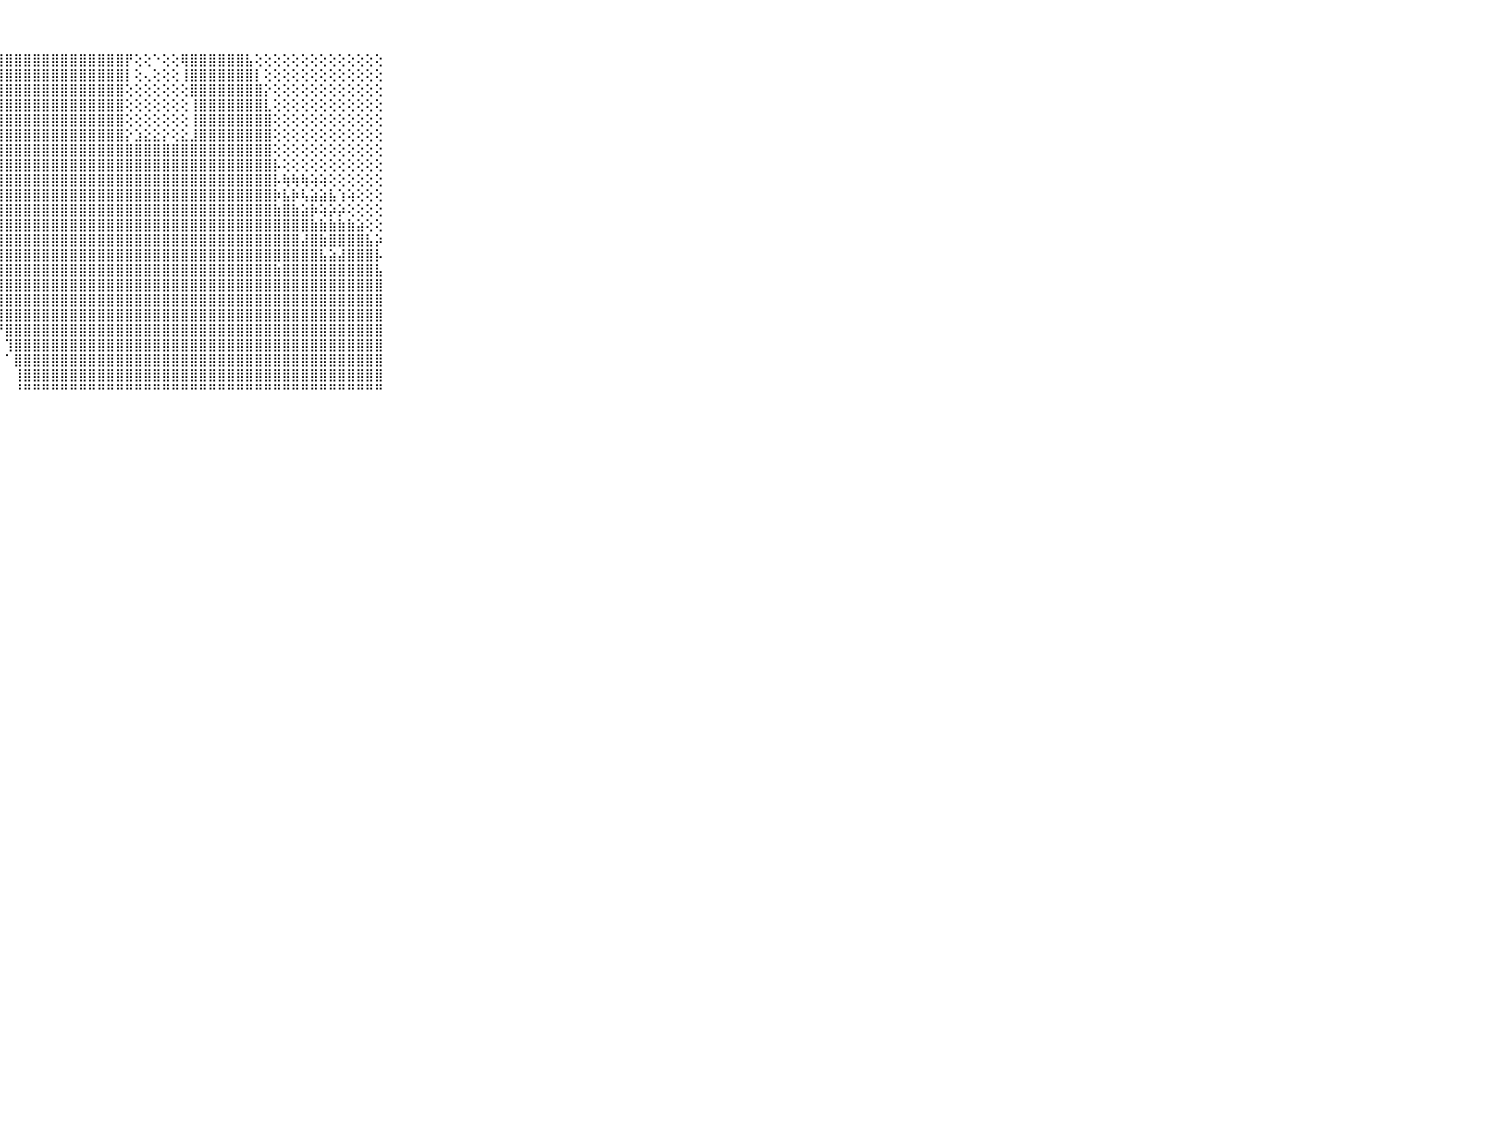

⠀⠀⠀⠀⠀⠀⠀⠀⠀⠀⠀⣿⣿⣿⣿⣿⣿⣿⣿⣿⣿⣿⣿⣿⣿⣿⣿⣿⣿⣿⣿⣿⣿⣿⣿⣿⣿⣿⣿⣿⣿⡟⢕⢕⠑⢕⢕⢿⣿⣿⣿⣿⣿⣿⣧⢕⢕⢕⢕⢕⢕⢕⢕⢕⢕⢕⢕⢕⢕⠀⠀⠀⠀⠀⠀⠀⠀⠀⠀⠀⠀
⠀⠀⠀⠀⠀⠀⠀⠀⠀⠀⠀⣿⣿⣿⣿⣿⣿⣿⣿⣿⣿⣿⣿⣿⣿⣿⣿⣿⣿⣿⣿⣿⣿⣿⣿⣿⣿⣿⣿⣿⣿⡇⢕⢄⢕⢕⢕⢸⣿⣿⣿⣿⣿⣿⣿⡇⢕⢕⢕⢕⢕⢕⢕⢕⢕⢕⢕⢕⢕⠀⠀⠀⠀⠀⠀⠀⠀⠀⠀⠀⠀
⠀⠀⠀⠀⠀⠀⠀⠀⠀⠀⠀⣿⢿⢿⢟⢟⢟⢻⢿⡿⣿⣿⣿⣿⣿⣿⣿⣿⣿⣿⣿⣿⣿⣿⣿⣿⣿⣿⣿⣿⣿⢕⢕⢕⢕⢕⢕⢕⣿⣿⣿⣿⣿⣿⣿⣿⡕⢕⢕⢕⢕⢕⢕⢕⢕⢕⢕⢕⢕⠀⠀⠀⠀⠀⠀⠀⠀⠀⠀⠀⠀
⠀⠀⠀⠀⠀⠀⠀⠀⠀⠀⠀⠑⠀⢔⡕⢕⢱⣵⡵⣷⢷⢾⣿⣿⣿⣿⣿⣿⣿⣿⣿⣿⣿⣿⣿⣿⣿⣿⣿⣿⣿⢕⢕⢕⢕⢕⢕⢕⢸⣿⣿⣿⣿⣿⣿⣿⣇⢕⢕⢕⢕⢕⢕⢕⢕⢕⢕⢕⢕⠀⠀⠀⠀⠀⠀⠀⠀⠀⠀⠀⠀
⠀⠀⠀⠀⠀⠀⠀⠀⠀⠀⠀⠀⢑⢇⣽⡕⢟⢟⠙⢕⢕⢕⣻⣿⣿⣿⣿⣿⣿⣿⣿⣿⣿⣿⣿⣿⣿⣿⣿⣿⣿⢕⢕⢕⢕⢕⢕⢕⢸⣿⣿⣿⣿⣿⣿⣿⣿⢕⢕⢕⢕⢕⢕⢕⢕⢕⢕⢕⢕⠀⠀⠀⠀⠀⠀⠀⠀⠀⠀⠀⠀
⠀⠀⠀⠀⠀⠀⠀⠀⠀⠀⠀⠀⠕⢵⢜⠑⠀⠀⢔⣵⣾⣿⣿⣿⣿⣿⣿⣿⣿⣿⣿⣿⣿⣿⣿⣿⣿⣿⣿⣿⣿⡕⣱⣕⣕⡕⢕⣕⣸⣿⣿⣿⣿⣿⣿⣿⣿⢕⢕⢕⢕⢕⢕⢕⢕⢕⢕⢕⢕⠀⠀⠀⠀⠀⠀⠀⠀⠀⠀⠀⠀
⠀⠀⠀⠀⠀⠀⠀⠀⠀⠀⠀⢱⢕⢔⢔⢕⣔⣕⣕⣿⣿⣿⣿⣿⣿⣿⣿⣿⣿⣿⣿⣿⣿⣿⣿⣿⣿⣿⣿⣿⣿⣿⣿⣿⣿⣿⣿⣿⣿⣿⣿⣿⣿⣿⣿⣿⣿⢕⢕⢕⢕⢕⢕⢕⢕⢕⢕⢕⢕⠀⠀⠀⠀⠀⠀⠀⠀⠀⠀⠀⠀
⠀⠀⠀⠀⠀⠀⠀⠀⠀⠀⠀⣱⣵⣷⣿⣿⣿⣿⣿⣿⣿⣿⣿⣿⣿⣿⣿⣿⣿⣿⣿⣿⣿⣿⣿⣿⣿⣿⣿⣿⣿⣿⣿⣿⣿⣿⣿⣿⣿⣿⣿⣿⣿⣿⣿⣿⣿⡧⢕⢕⢕⢕⢕⢕⢕⢕⢕⢕⢕⠀⠀⠀⠀⠀⠀⠀⠀⠀⠀⠀⠀
⠀⠀⠀⠀⠀⠀⠀⠀⠀⠀⠀⣾⣿⣿⣿⣿⣿⣿⣿⣿⣿⣿⣿⣿⣿⣿⣿⣿⣿⣿⣿⣿⣿⣿⣿⣿⣿⣿⣿⣿⣿⣿⣿⣿⣿⣿⣿⣿⣿⣿⣿⣿⣿⣿⣿⣿⣿⡧⢷⢷⢷⢵⢵⢕⢕⢕⢕⢕⢕⠀⠀⠀⠀⠀⠀⠀⠀⠀⠀⠀⠀
⠀⠀⠀⠀⠀⠀⠀⠀⠀⠀⠀⣿⣿⣿⣿⣿⣿⣿⣿⣿⣿⣿⣿⣿⣿⣿⣿⣿⣿⣿⣿⣿⣿⣿⣿⣿⣿⣿⣿⣿⣿⣿⣿⣿⣿⣿⣿⣿⣿⣿⣿⣿⣿⣿⣿⣿⣿⡷⣧⡷⢧⣵⣵⣧⢱⢵⢕⢕⢕⠀⠀⠀⠀⠀⠀⠀⠀⠀⠀⠀⠀
⠀⠀⠀⠀⠀⠀⠀⠀⠀⠀⠀⣿⣿⣿⣿⣿⣿⣿⣿⣿⣿⣿⣿⣿⣿⣿⣿⣿⣿⣿⣿⣿⣿⣿⣿⣿⣿⣿⣿⣿⣿⣿⣿⣿⣿⣿⣿⣿⣿⣿⣿⣿⣿⣿⣿⣿⣿⣷⣿⣷⣵⡷⢵⡵⡵⢕⢕⢕⢕⠀⠀⠀⠀⠀⠀⠀⠀⠀⠀⠀⠀
⠀⠀⠀⠀⠀⠀⠀⠀⠀⠀⠀⣿⣿⣿⣿⣿⣿⣿⣿⣿⣿⣿⣿⣿⣿⣿⣿⣿⣿⣿⣿⣿⣿⣿⣿⣿⣿⣿⣿⣿⣿⣿⣿⣿⣿⣿⣿⣿⣿⣿⣿⣿⣿⣿⣿⣿⣿⣿⣿⣿⣿⣷⣷⣷⣷⣷⣵⢕⢕⠀⠀⠀⠀⠀⠀⠀⠀⠀⠀⠀⠀
⠀⠀⠀⠀⠀⠀⠀⠀⠀⠀⠀⣿⣿⣿⣿⣿⣿⣿⣿⣿⣿⣿⣿⣿⣿⣿⣿⣿⣿⣿⣿⣿⣿⣿⣿⣿⣿⣿⣿⣿⣿⣿⣿⣿⣿⣿⣿⣿⣿⣿⣿⣿⣿⣿⣿⣿⣿⣿⣿⣿⣼⣿⣷⣿⣿⣿⣿⣧⡵⠀⠀⠀⠀⠀⠀⠀⠀⠀⠀⠀⠀
⠀⠀⠀⠀⠀⠀⠀⠀⠀⠀⠀⣿⣿⣿⣿⣿⣿⣿⣿⣿⣿⣿⣿⣿⣿⣿⣿⣿⣿⣿⣿⣿⣿⣿⣿⣿⣿⣿⣿⣿⣿⣿⣿⣿⣿⣿⣿⣿⣿⣿⣿⣿⣿⣿⣿⣿⣿⣿⣿⣿⣿⣿⣧⣵⣼⣿⣿⣿⡧⠀⠀⠀⠀⠀⠀⠀⠀⠀⠀⠀⠀
⠀⠀⠀⠀⠀⠀⠀⠀⠀⠀⠀⣿⣿⣿⣿⣿⣿⣿⣿⣿⣿⣿⣿⣿⣿⣿⣿⣿⣿⣿⣿⣿⣿⣿⣿⣿⣿⣿⣿⣿⣿⣿⣿⣿⣿⣿⣿⣿⣿⣿⣿⣿⣿⣿⣿⣿⣿⣷⣿⣿⣿⣿⣿⣿⣿⣿⣿⣿⣧⠀⠀⠀⠀⠀⠀⠀⠀⠀⠀⠀⠀
⠀⠀⠀⠀⠀⠀⠀⠀⠀⠀⠀⣿⣿⣿⣿⣿⣿⣿⣿⣿⣿⣿⣿⣿⣿⣿⣿⣿⣿⣿⣿⣿⣿⣿⣿⣿⣿⣿⣿⣿⣿⣿⣿⣿⣿⣿⣿⣿⣿⣿⣿⣿⣿⣿⣿⣿⣿⣿⣿⣿⣿⣿⣿⣿⣿⣿⣿⣿⣿⠀⠀⠀⠀⠀⠀⠀⠀⠀⠀⠀⠀
⠀⠀⠀⠀⠀⠀⠀⠀⠀⠀⠀⣿⢻⣿⣿⣿⣿⣿⣿⣿⣿⣿⣿⣿⣿⣿⣿⣿⣿⣿⣿⣿⣿⣿⣿⣿⣿⣿⣿⣿⣿⣿⣿⣿⣿⣿⣿⣿⣿⣿⣿⣿⣿⣿⣿⣿⣿⣿⣿⣿⣿⣿⣿⣿⣿⣿⣿⣿⣿⠀⠀⠀⠀⠀⠀⠀⠀⠀⠀⠀⠀
⠀⠀⠀⠀⠀⠀⠀⠀⠀⠀⠀⣿⡟⣿⣿⣿⣿⣿⣿⣿⣿⣿⣿⣿⣿⣿⣿⣿⣿⣿⣿⣿⣿⣿⣿⣿⣿⣿⣿⣿⣿⣿⣿⣿⣿⣿⣿⣿⣿⣿⣿⣿⣿⣿⣿⣿⣿⣿⣿⣿⣿⣿⣿⣿⣿⣿⣿⣿⣿⠀⠀⠀⠀⠀⠀⠀⠀⠀⠀⠀⠀
⠀⠀⠀⠀⠀⠀⠀⠀⠀⠀⠀⣿⡇⢹⣿⣿⣿⣿⣿⣿⣿⣿⣿⣿⣿⣿⡟⠙⣿⣿⣿⣿⣿⣿⣿⣿⣿⣿⣿⣿⣿⣿⣿⣿⣿⣿⣿⣿⣿⣿⣿⣿⣿⣿⣿⣿⣿⣿⣿⣿⣿⣿⣿⣿⣿⣿⣿⣿⣿⠀⠀⠀⠀⠀⠀⠀⠀⠀⠀⠀⠀
⠀⠀⠀⠀⠀⠀⠀⠀⠀⠀⠀⣿⣷⡜⢻⣿⣿⣿⣿⣿⣿⣿⡿⢿⣿⡏⠀⠀⢹⣿⣿⣿⣿⣿⣿⣿⣿⣿⣿⣿⣿⣿⣿⣿⣿⣿⣿⣿⣿⣿⣿⣿⣿⣿⣿⣿⣿⣿⣿⣿⣿⣿⣿⣿⣿⣿⣿⣿⣿⠀⠀⠀⠀⠀⠀⠀⠀⠀⠀⠀⠀
⠀⠀⠀⠀⠀⠀⠀⠀⠀⠀⠀⣿⣿⣧⢕⢜⢟⢿⣿⣿⣿⣿⣇⢜⠏⠁⠀⠀⠁⣿⣿⣿⣿⣿⣿⣿⣿⣿⣿⣿⣿⣿⣿⣿⣿⣿⣿⣿⣿⣿⣿⣿⣿⣿⣿⣿⣿⣿⣿⣿⣿⣿⣿⣿⣿⣿⣿⣿⣿⠀⠀⠀⠀⠀⠀⠀⠀⠀⠀⠀⠀
⠀⠀⠀⠀⠀⠀⠀⠀⠀⠀⠀⣿⣿⣿⣧⢕⠕⠕⠘⢝⢟⠟⠏⠕⠀⠀⠀⠀⠀⢸⣿⣿⣿⣿⣿⣿⣿⣿⣿⣿⣿⣿⣿⣿⣿⣿⣿⣿⣿⣿⣿⣿⣿⣿⣿⣿⣿⣿⣿⣿⣿⣿⣿⣿⣿⣿⣿⣿⣿⠀⠀⠀⠀⠀⠀⠀⠀⠀⠀⠀⠀
⠀⠀⠀⠀⠀⠀⠀⠀⠀⠀⠀⠛⠛⠛⠛⠃⠑⠑⠀⠀⠀⠀⠀⠀⠀⠀⠀⠀⠀⠘⠛⠛⠛⠛⠛⠛⠛⠛⠛⠛⠛⠛⠛⠛⠛⠛⠛⠛⠛⠛⠛⠛⠛⠛⠛⠛⠛⠛⠛⠛⠛⠛⠛⠛⠛⠛⠛⠛⠛⠀⠀⠀⠀⠀⠀⠀⠀⠀⠀⠀⠀